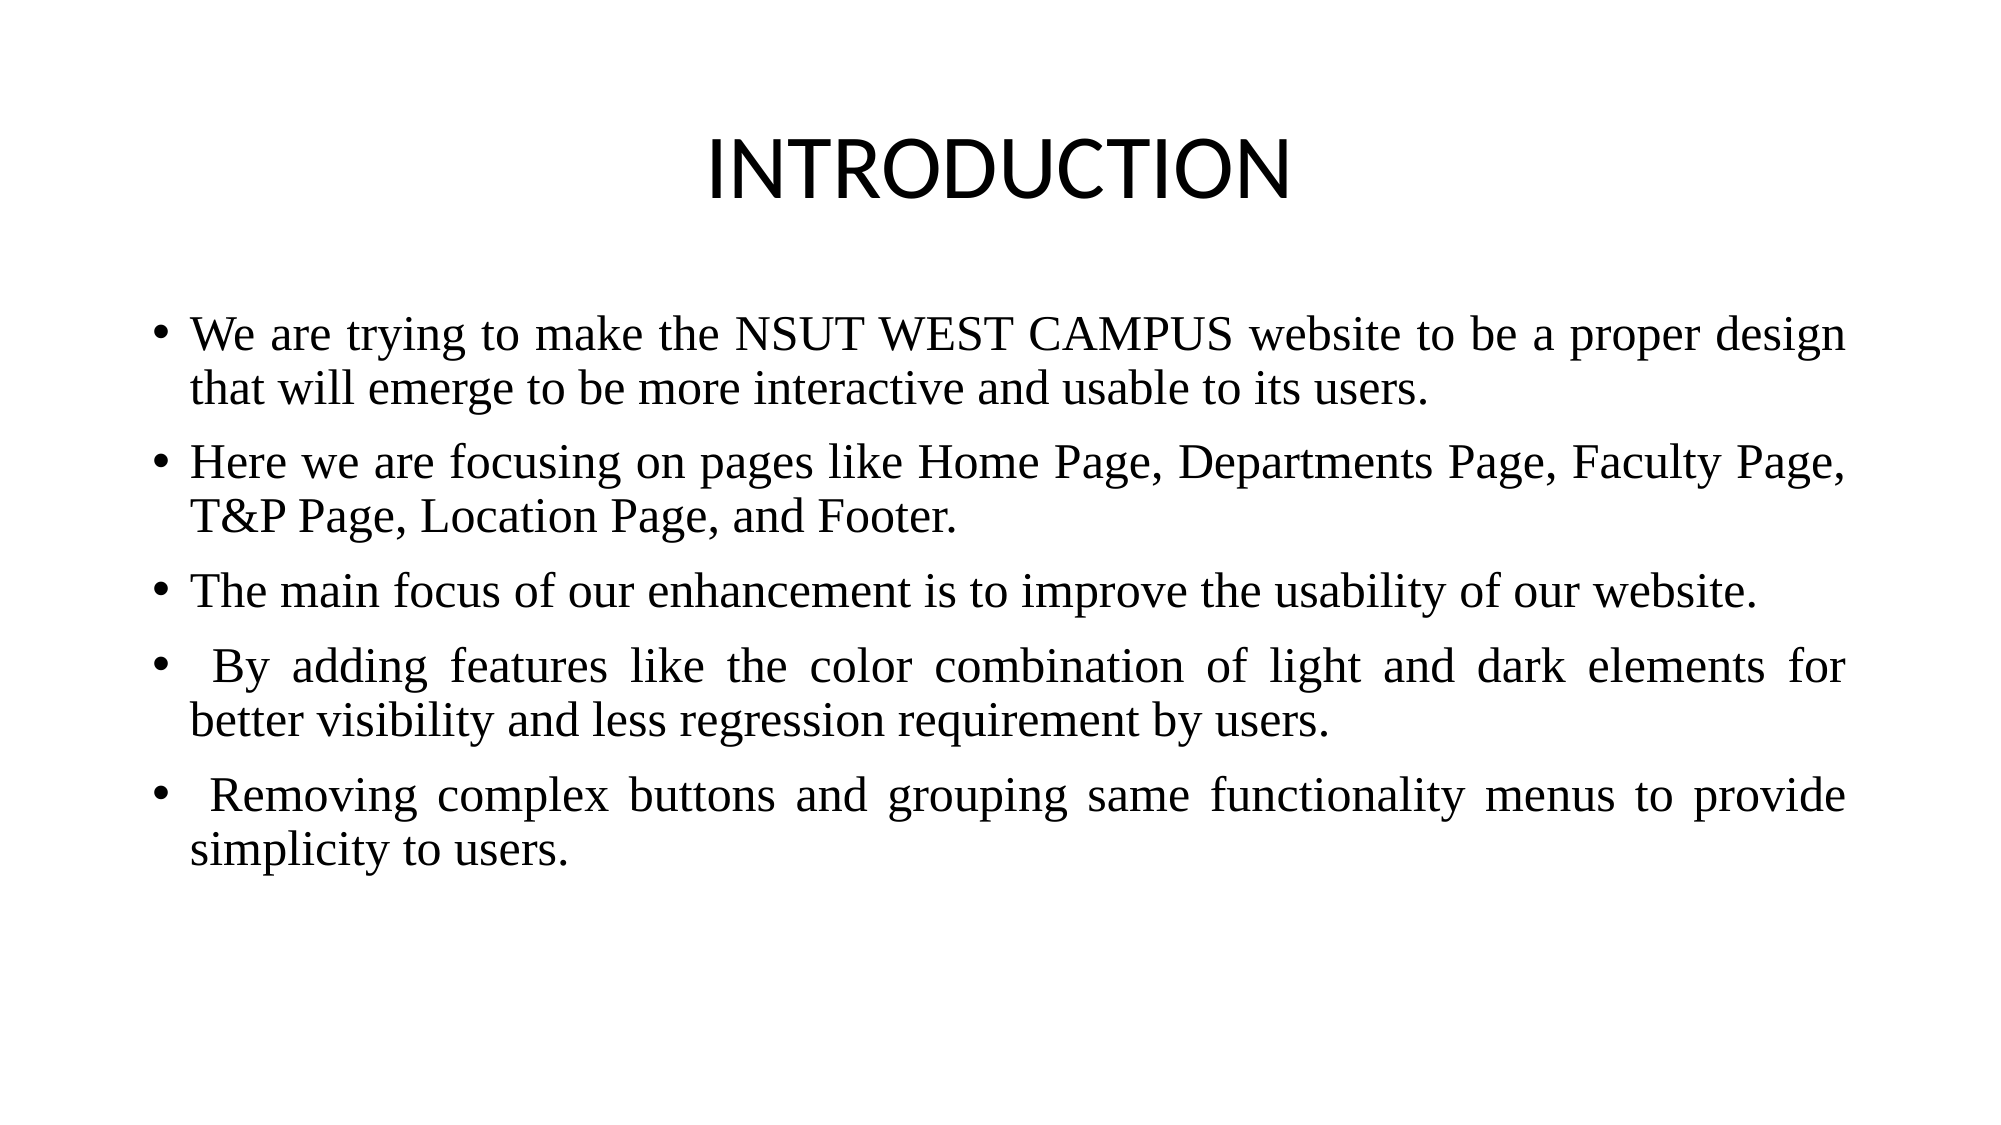

# INTRODUCTION
We are trying to make the NSUT WEST CAMPUS website to be a proper design that will emerge to be more interactive and usable to its users.
Here we are focusing on pages like Home Page, Departments Page, Faculty Page, T&P Page, Location Page, and Footer.
The main focus of our enhancement is to improve the usability of our website.
 By adding features like the color combination of light and dark elements for better visibility and less regression requirement by users.
 Removing complex buttons and grouping same functionality menus to provide simplicity to users.